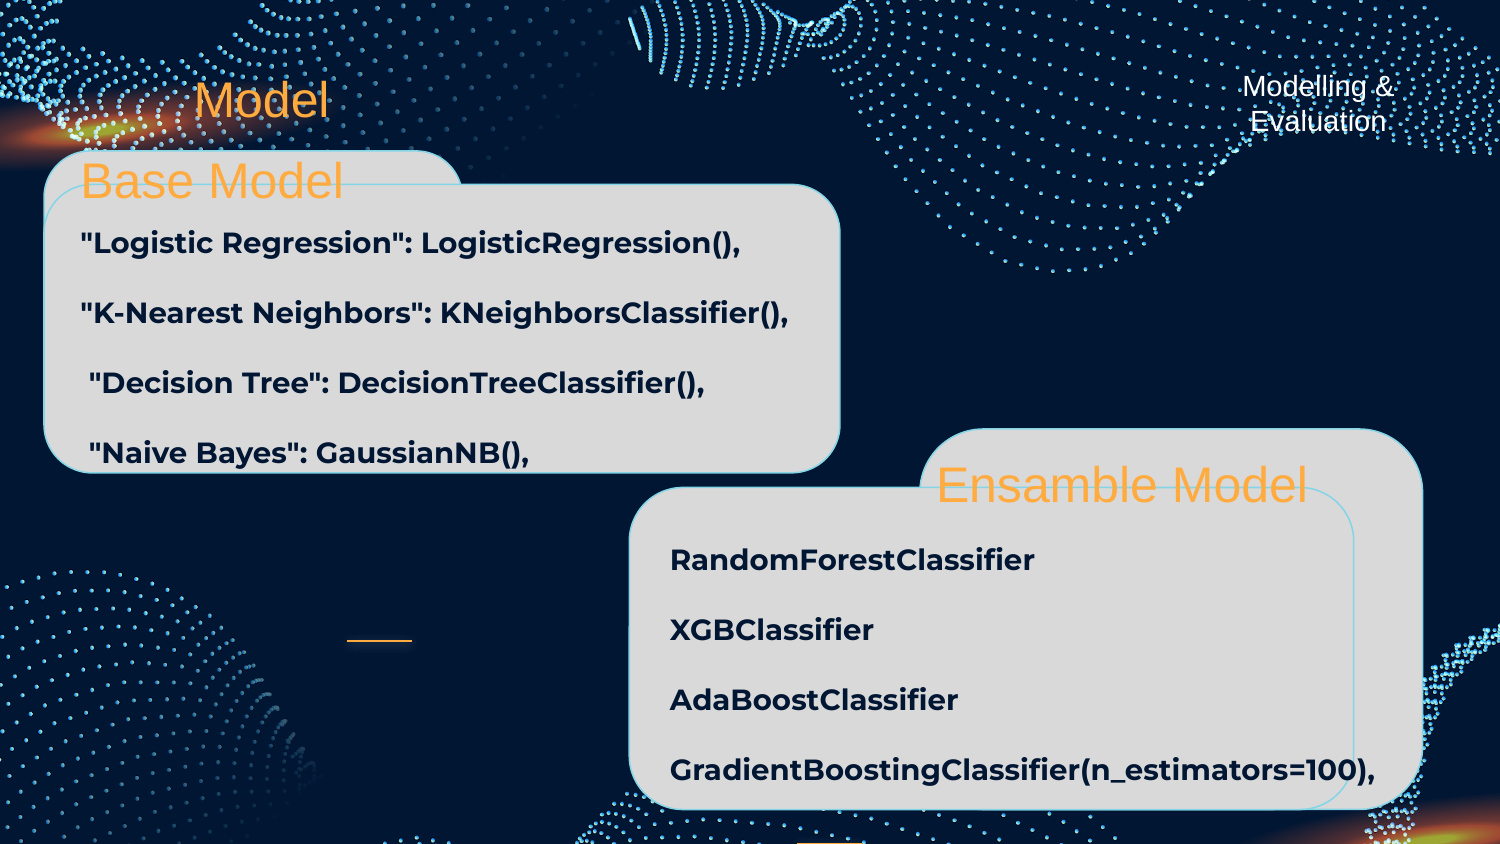

Model
# Modelling & Evaluation
Base Model

"Logistic Regression": LogisticRegression(),

"K-Nearest Neighbors": KNeighborsClassifier(),

 "Decision Tree": DecisionTreeClassifier(),

 "Naive Bayes": GaussianNB(),

Ensamble Model

RandomForestClassifier

XGBClassifier

AdaBoostClassifier

GradientBoostingClassifier(n_estimators=100),